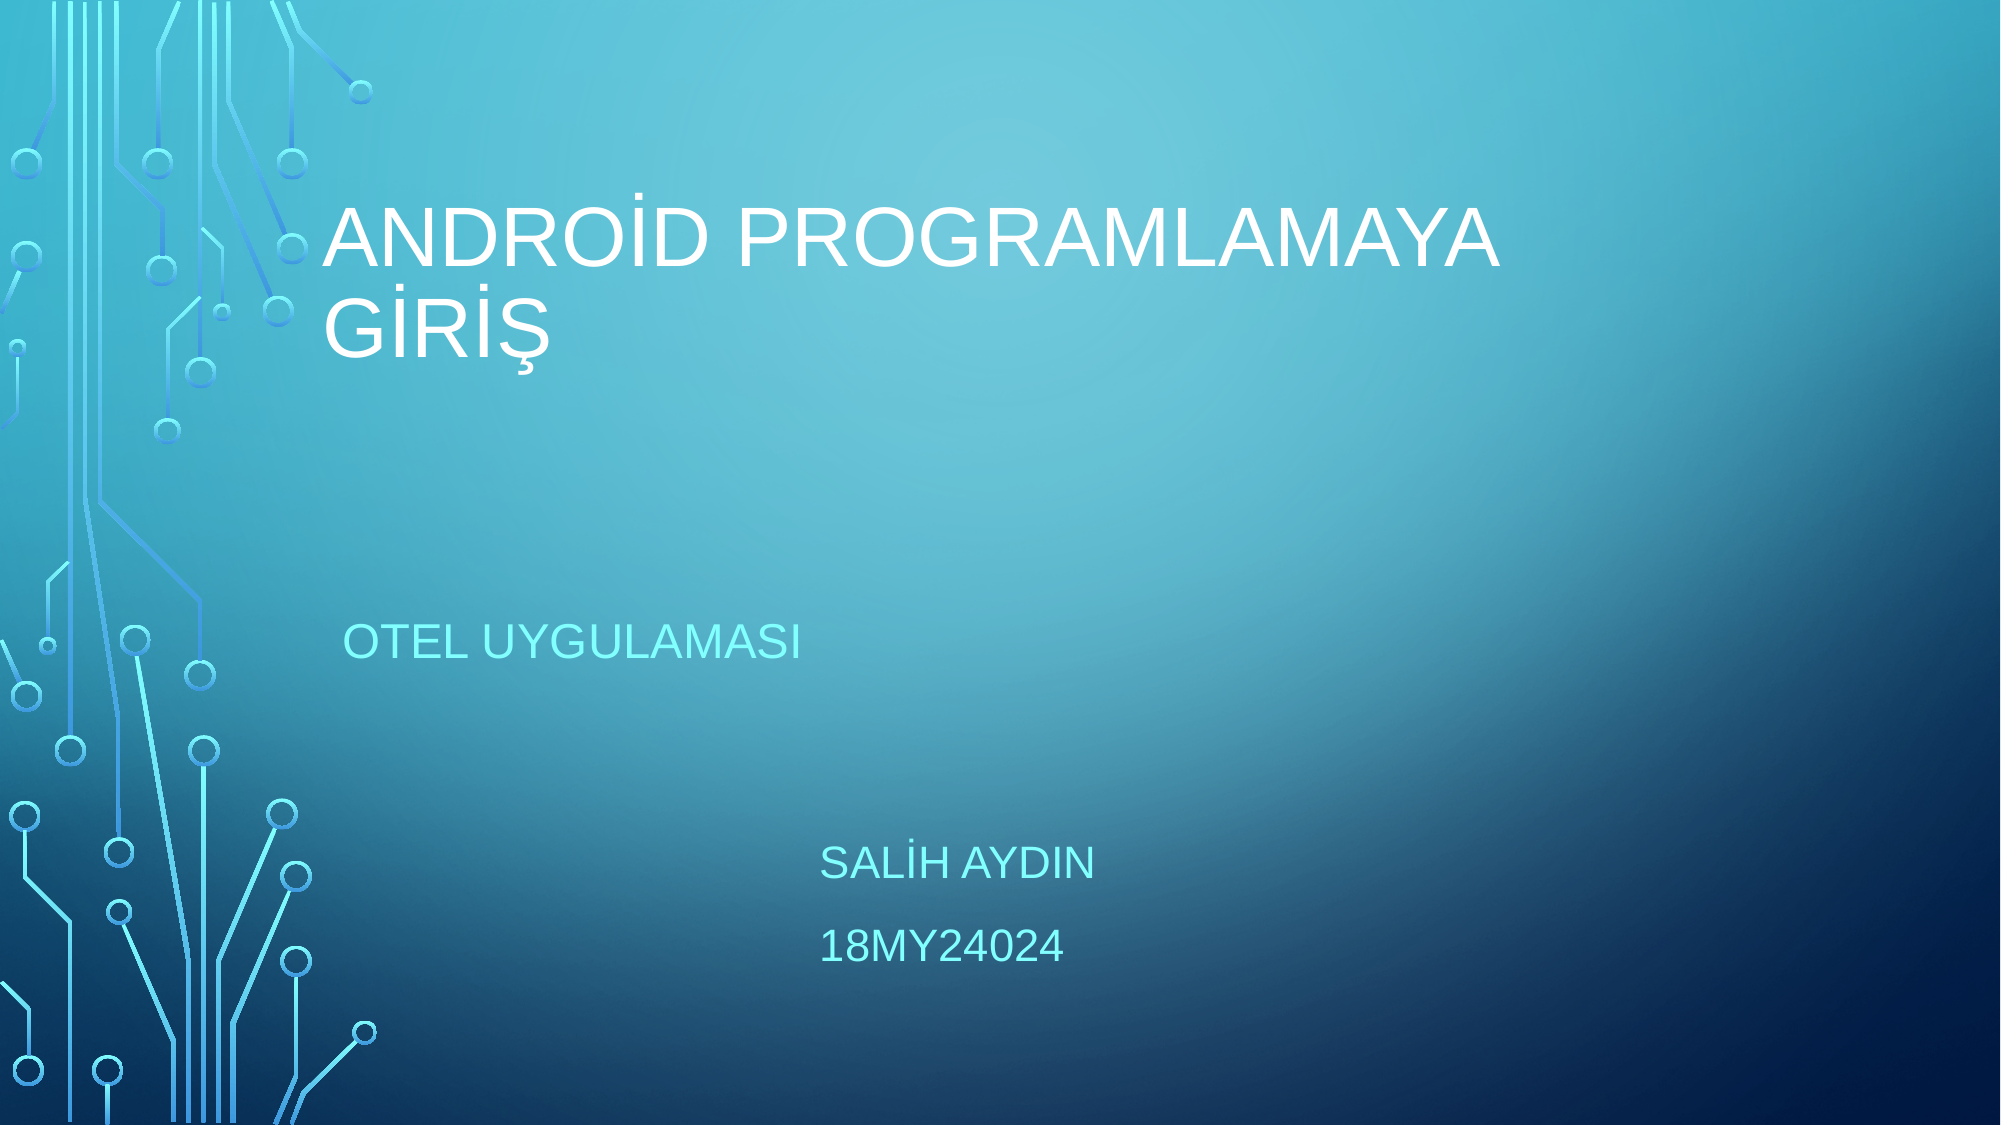

# Android programlamaya giriş
  Otel Uygulaması

                                       Salih aydın
                                       18MY24024